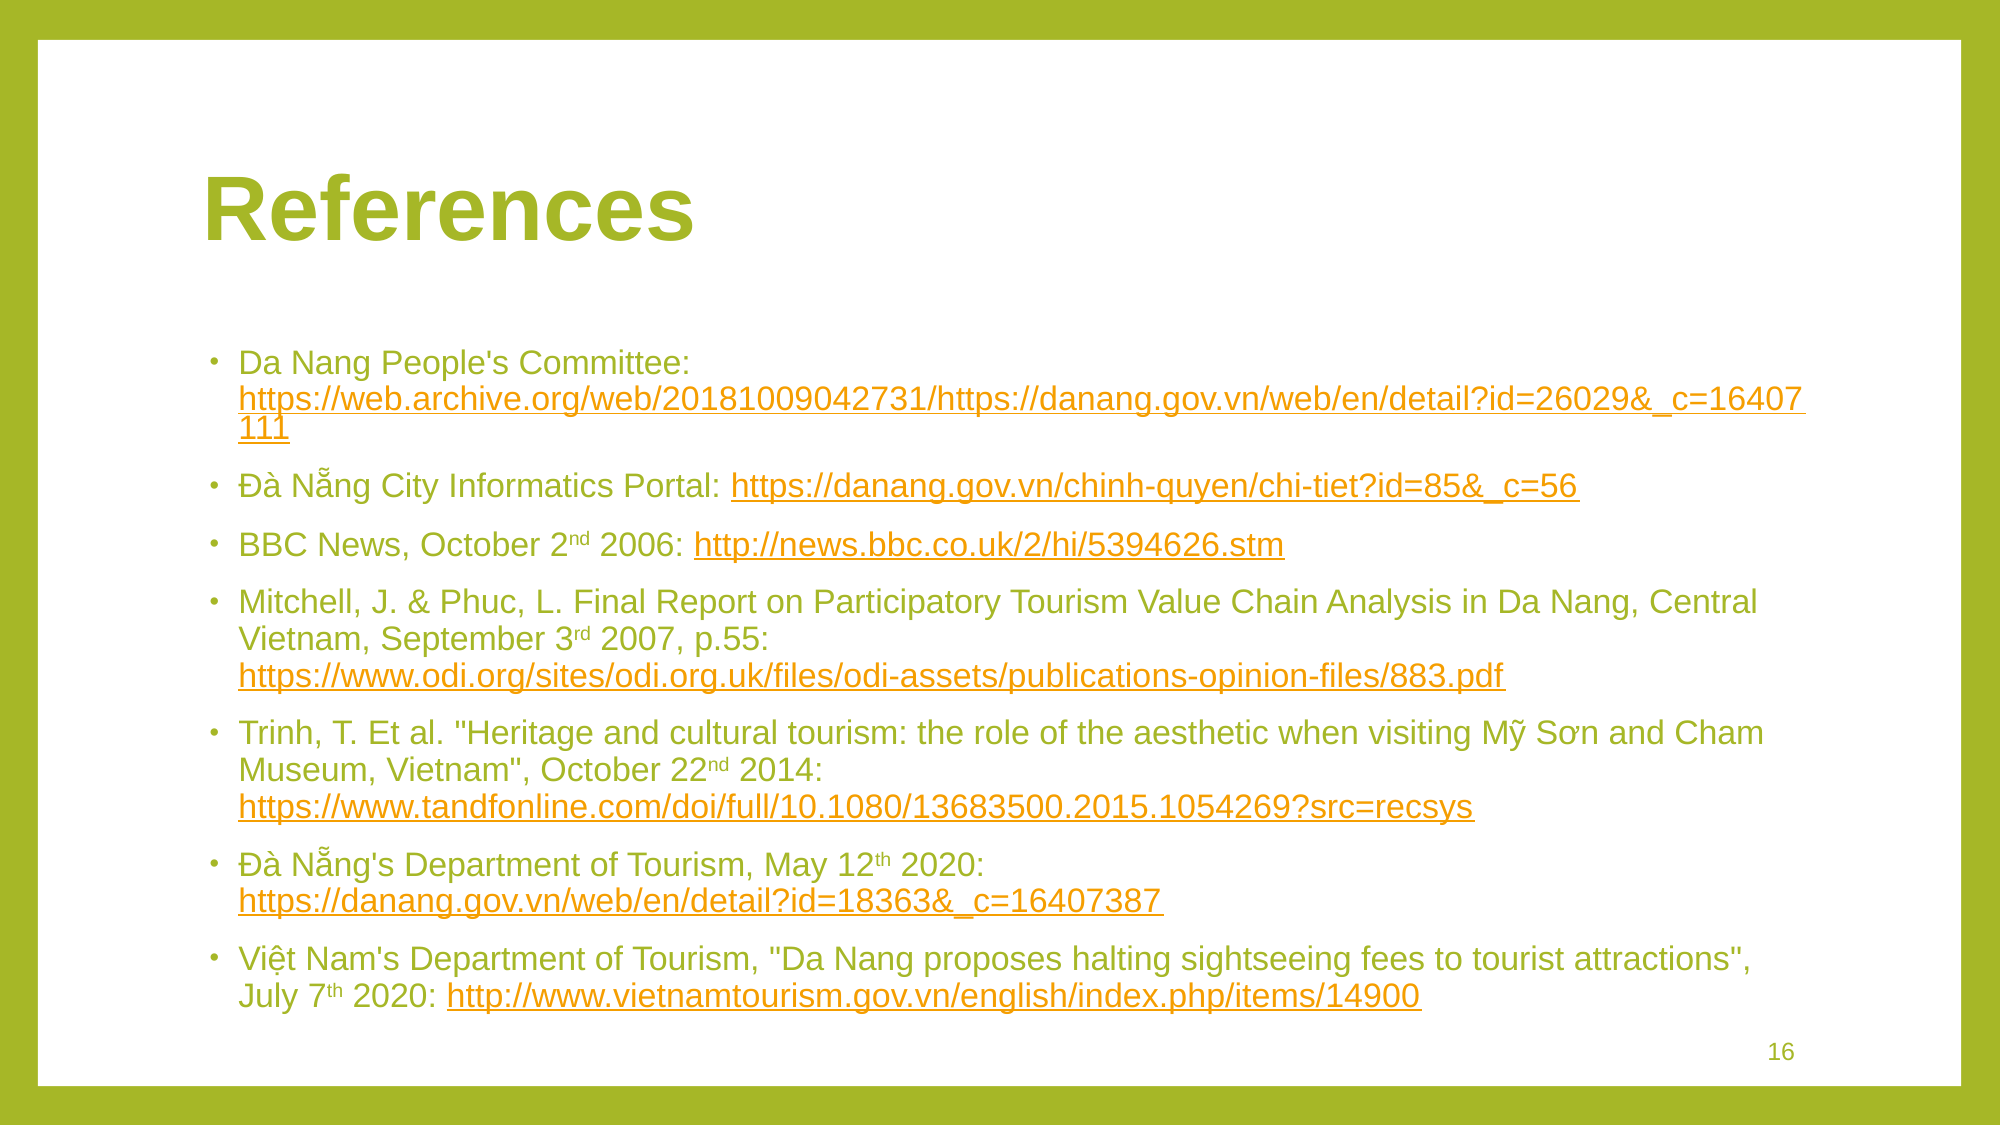

# References
Da Nang People's Committee: https://web.archive.org/web/20181009042731/https://danang.gov.vn/web/en/detail?id=26029&_c=16407111
Đà Nẵng City Informatics Portal: https://danang.gov.vn/chinh-quyen/chi-tiet?id=85&_c=56
BBC News, October 2nd 2006: http://news.bbc.co.uk/2/hi/5394626.stm
Mitchell, J. & Phuc, L. Final Report on Participatory Tourism Value Chain Analysis in Da Nang, Central Vietnam, September 3rd 2007, p.55: https://www.odi.org/sites/odi.org.uk/files/odi-assets/publications-opinion-files/883.pdf
Trinh, T. Et al. "Heritage and cultural tourism: the role of the aesthetic when visiting Mỹ Sơn and Cham Museum, Vietnam", October 22nd 2014: https://www.tandfonline.com/doi/full/10.1080/13683500.2015.1054269?src=recsys
Đà Nẵng's Department of Tourism, May 12th 2020: https://danang.gov.vn/web/en/detail?id=18363&_c=16407387
Việt Nam's Department of Tourism, "Da Nang proposes halting sightseeing fees to tourist attractions", July 7th 2020: http://www.vietnamtourism.gov.vn/english/index.php/items/14900
16